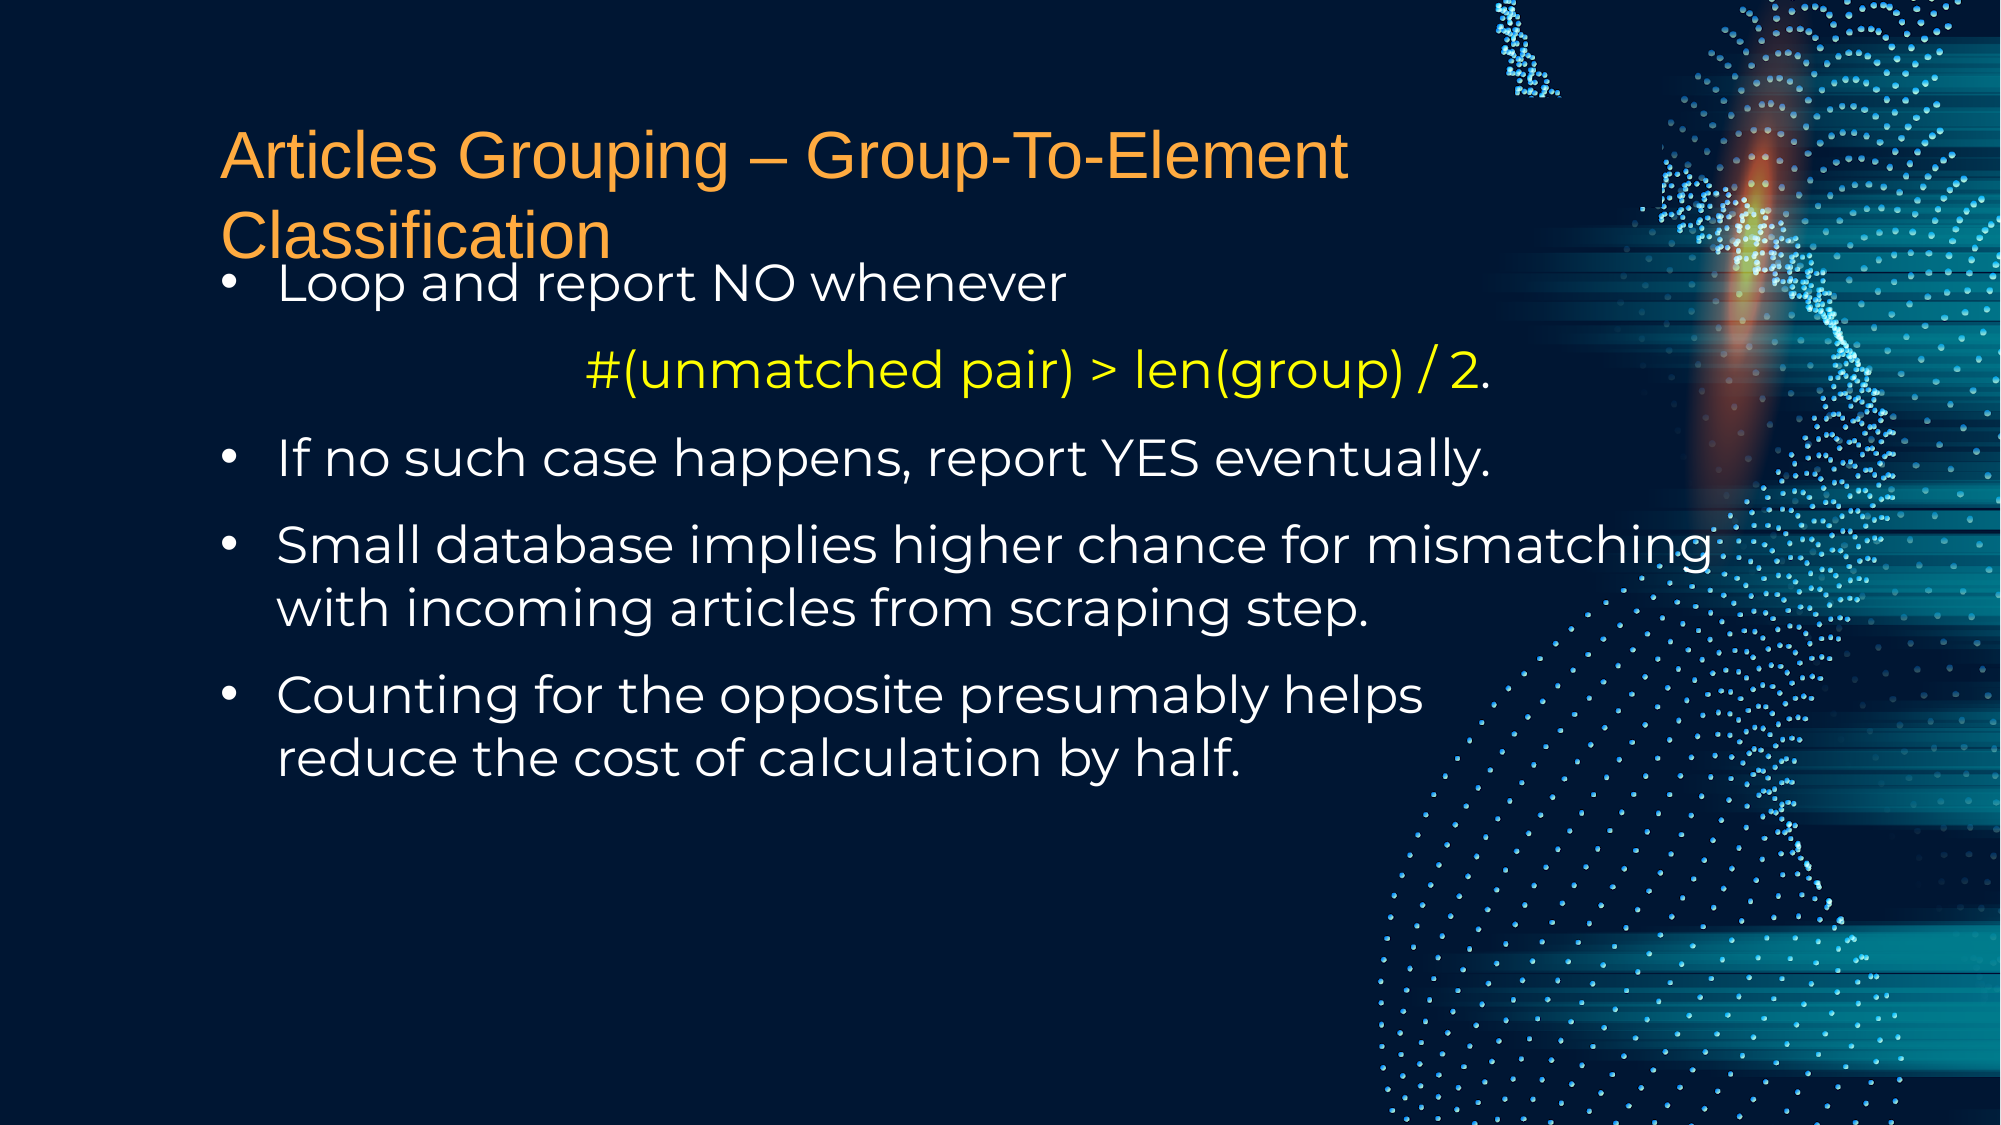

# Articles Grouping – Group-To-Element Classification
Loop and report NO whenever
#(unmatched pair) > len(group) / 2.
If no such case happens, report YES eventually.
Small database implies higher chance for mismatching
with incoming articles from scraping step.
Counting for the opposite presumably helps
reduce the cost of calculation by half.